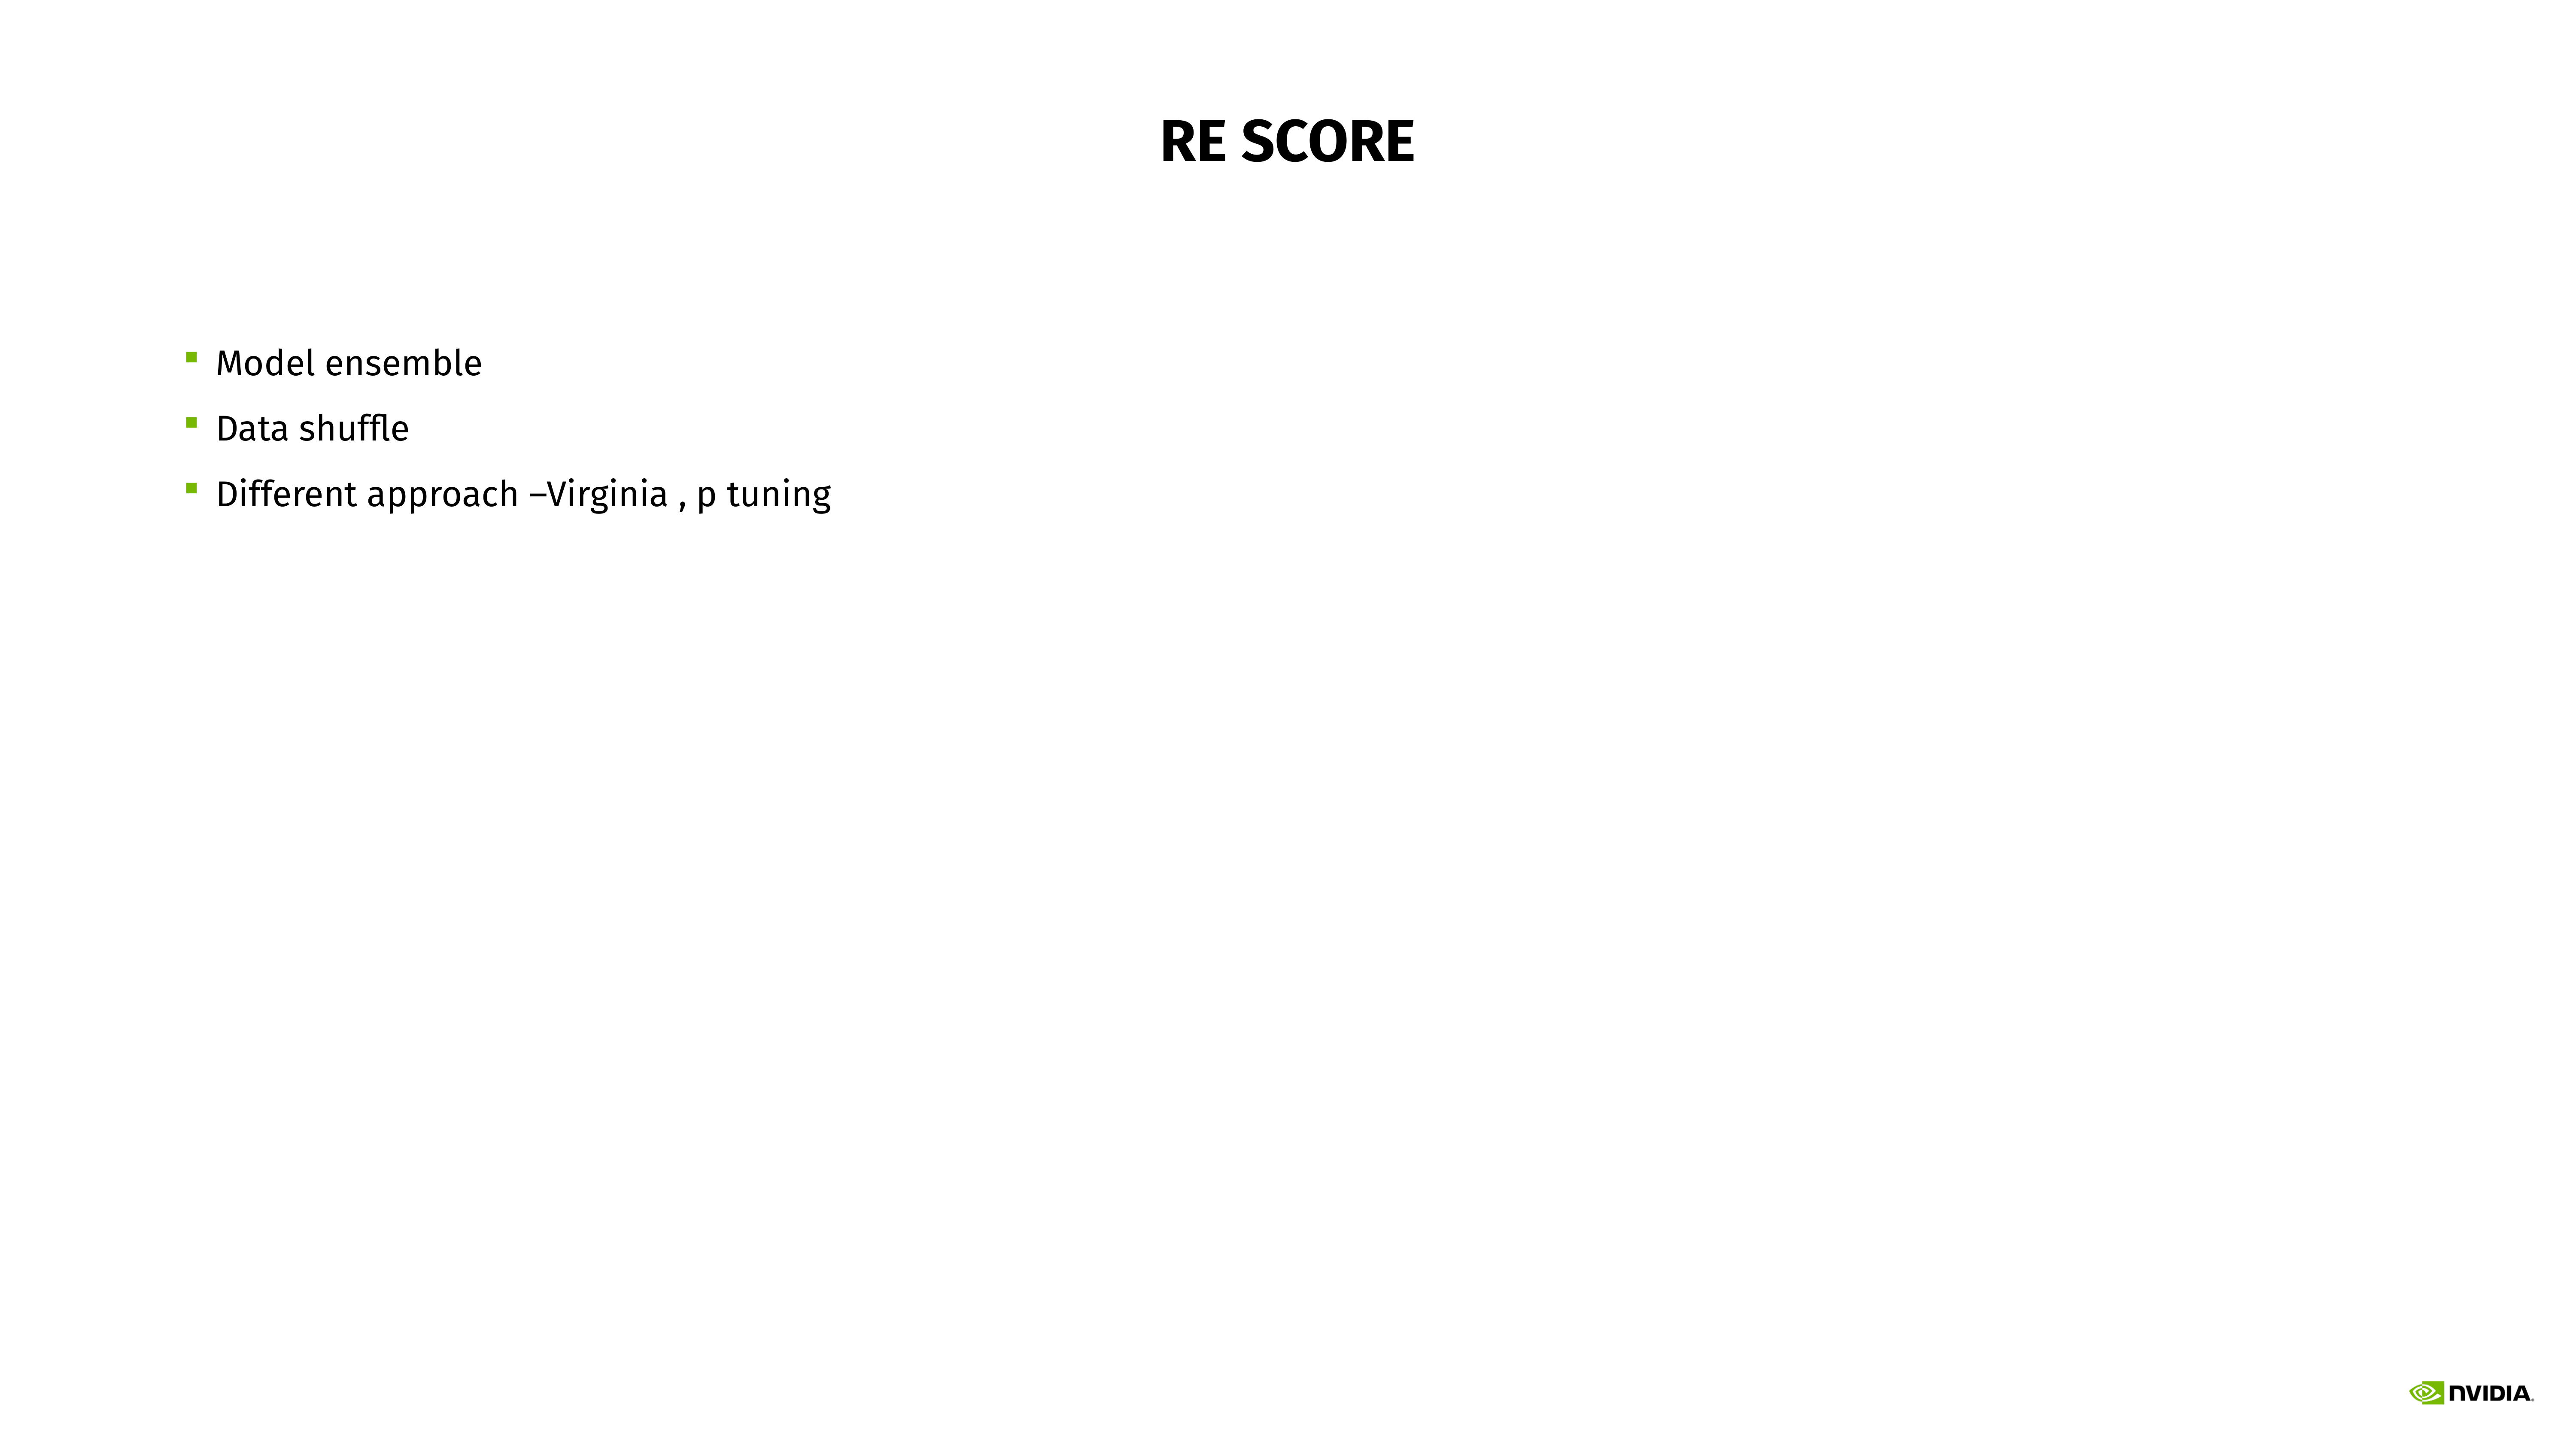

# RE score

Model ensemble
Data shuffle
Different approach –Virginia , p tuning